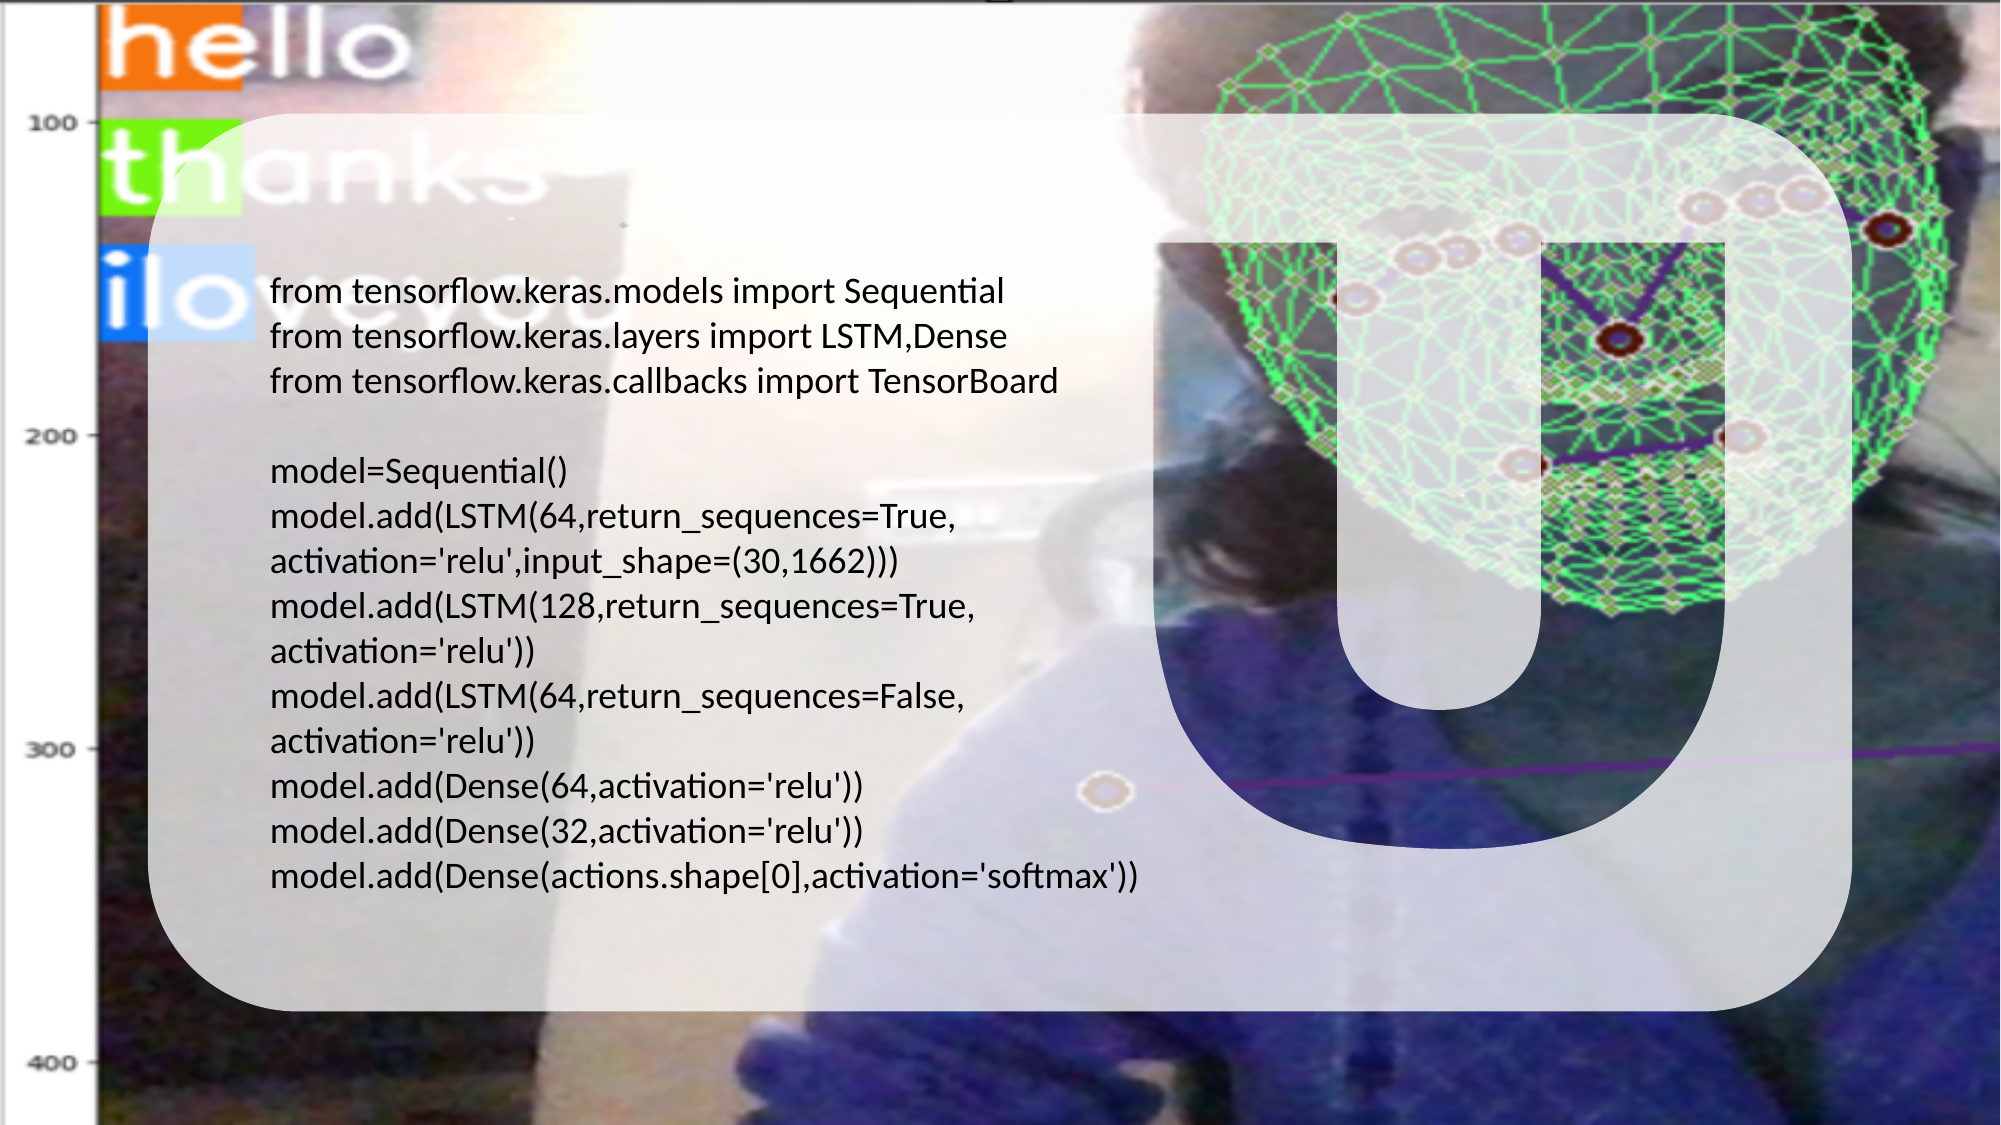

from tensorflow.keras.models import Sequential
from tensorflow.keras.layers import LSTM,Dense
from tensorflow.keras.callbacks import TensorBoard

model=Sequential()
model.add(LSTM(64,return_sequences=True, activation='relu',input_shape=(30,1662)))
model.add(LSTM(128,return_sequences=True, activation='relu'))
model.add(LSTM(64,return_sequences=False, activation='relu'))
model.add(Dense(64,activation='relu'))
model.add(Dense(32,activation='relu'))
model.add(Dense(actions.shape[0],activation='softmax'))